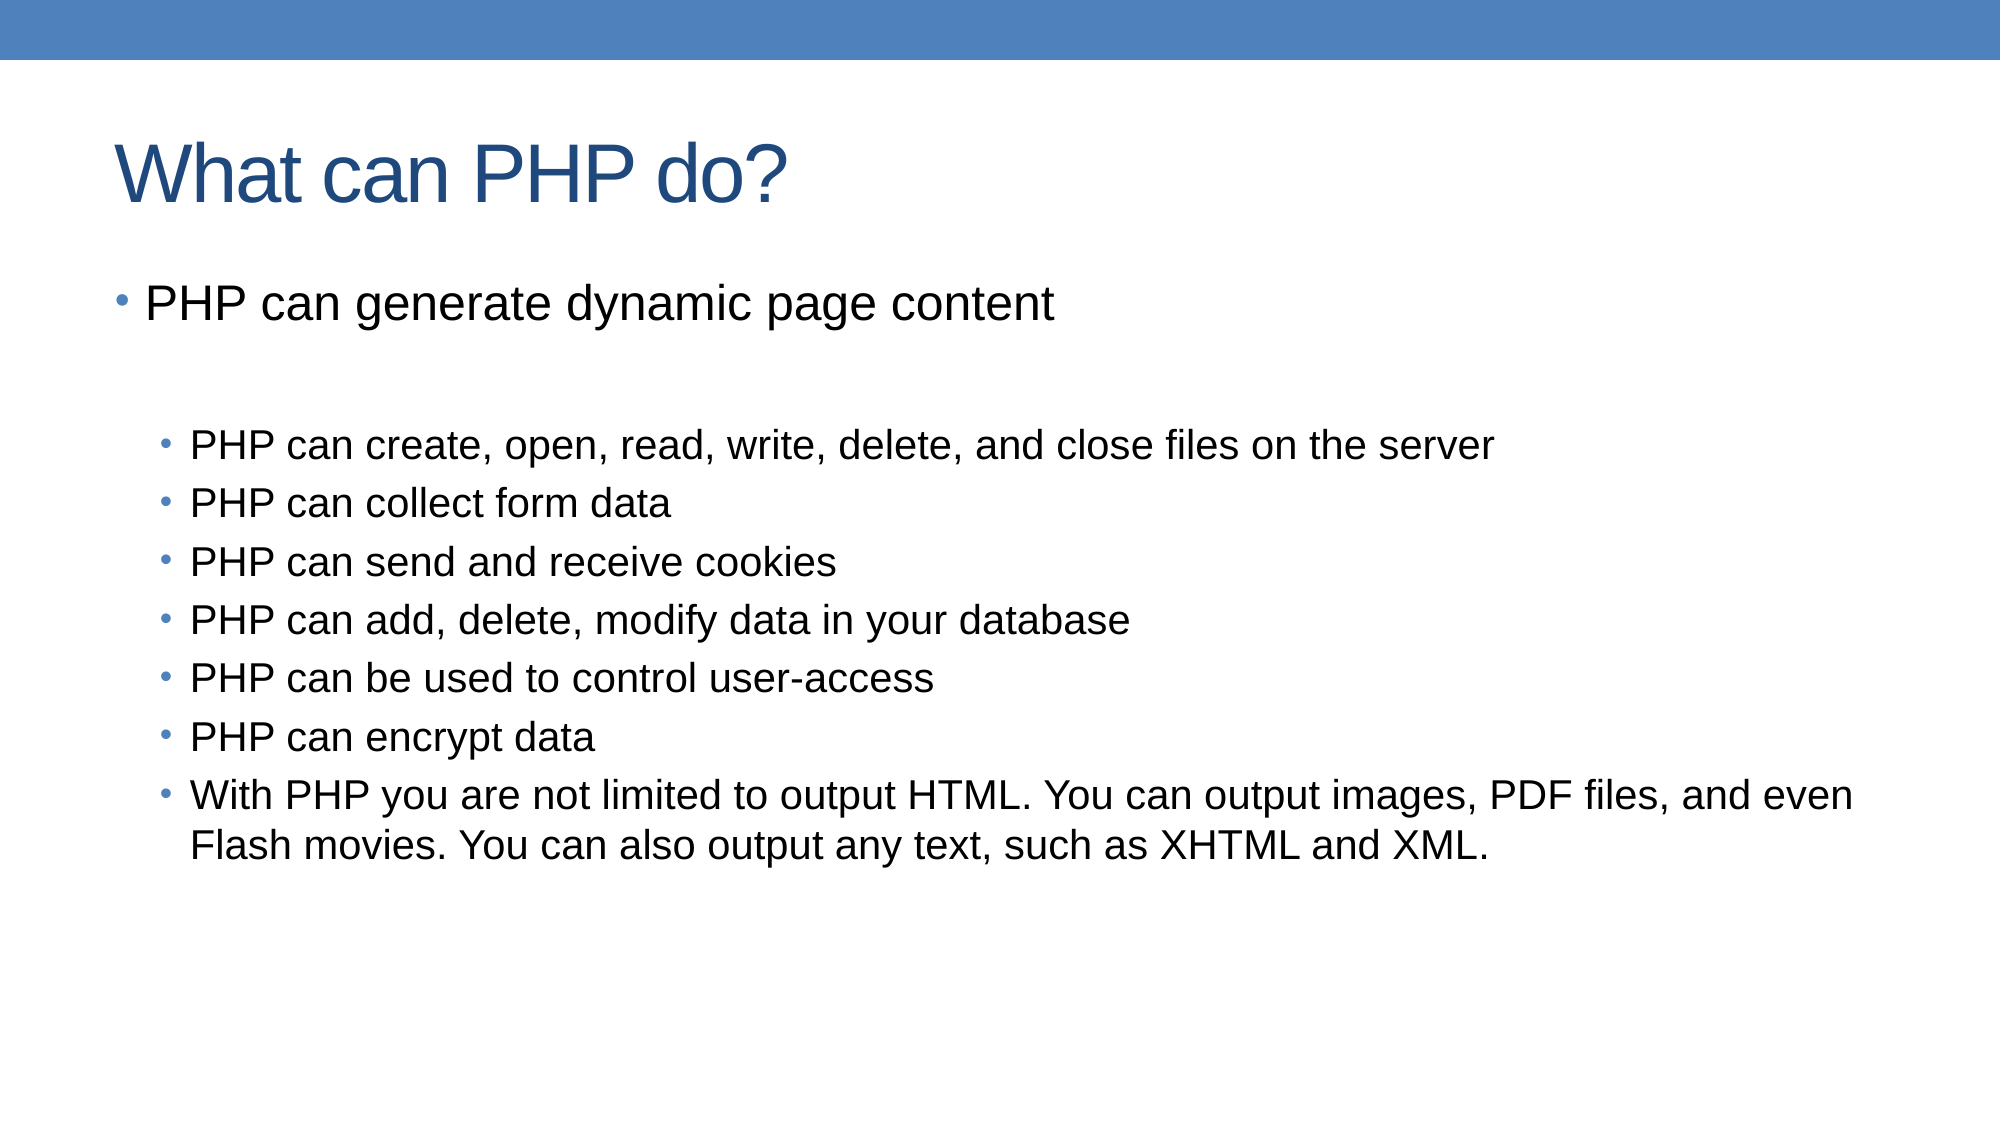

# What can PHP do?
PHP can generate dynamic page content

PHP can create, open, read, write, delete, and close files on the server
PHP can collect form data
PHP can send and receive cookies
PHP can add, delete, modify data in your database
PHP can be used to control user-access
PHP can encrypt data
With PHP you are not limited to output HTML. You can output images, PDF files, and even Flash movies. You can also output any text, such as XHTML and XML.